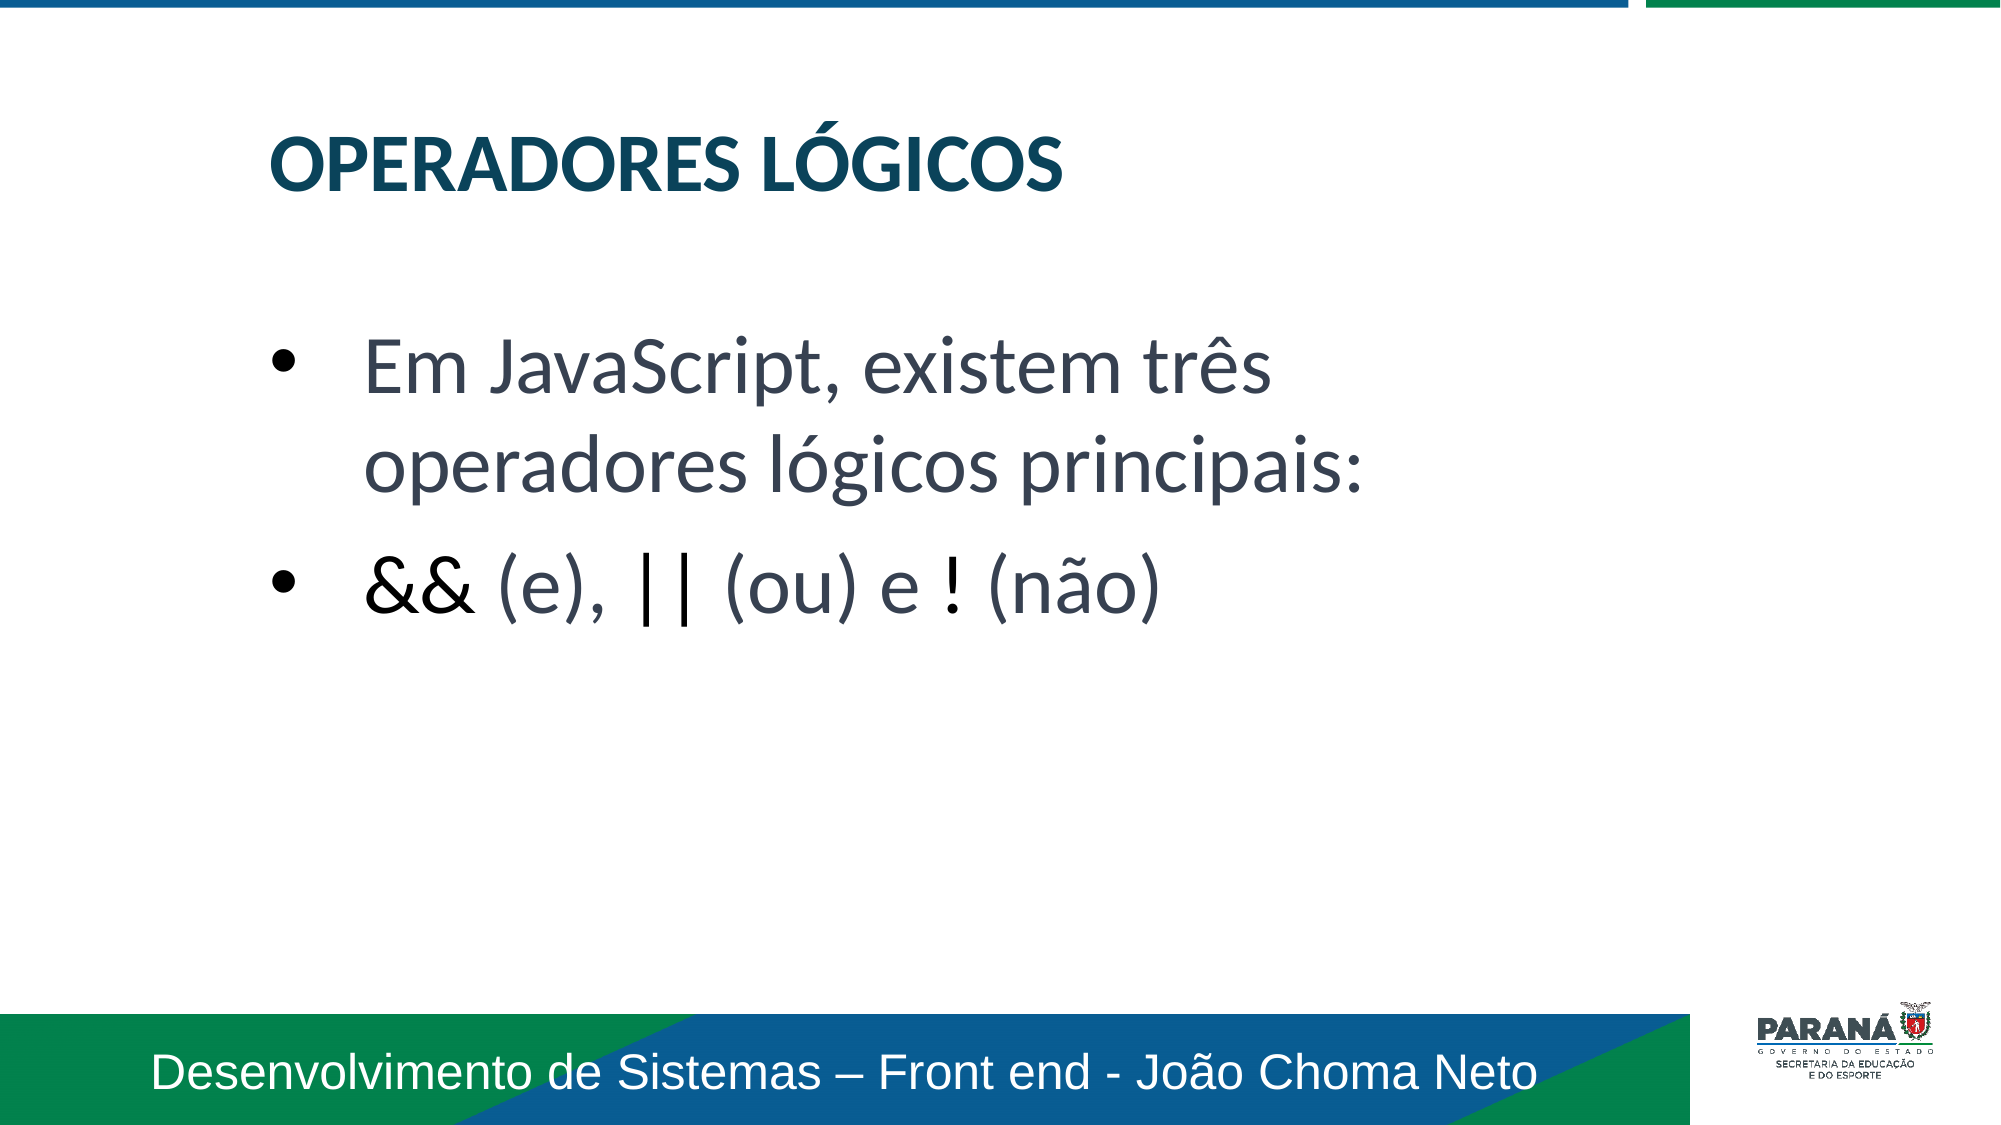

OPERADORES LÓGICOS
Em JavaScript, existem três operadores lógicos principais:
&& (e), || (ou) e ! (não)